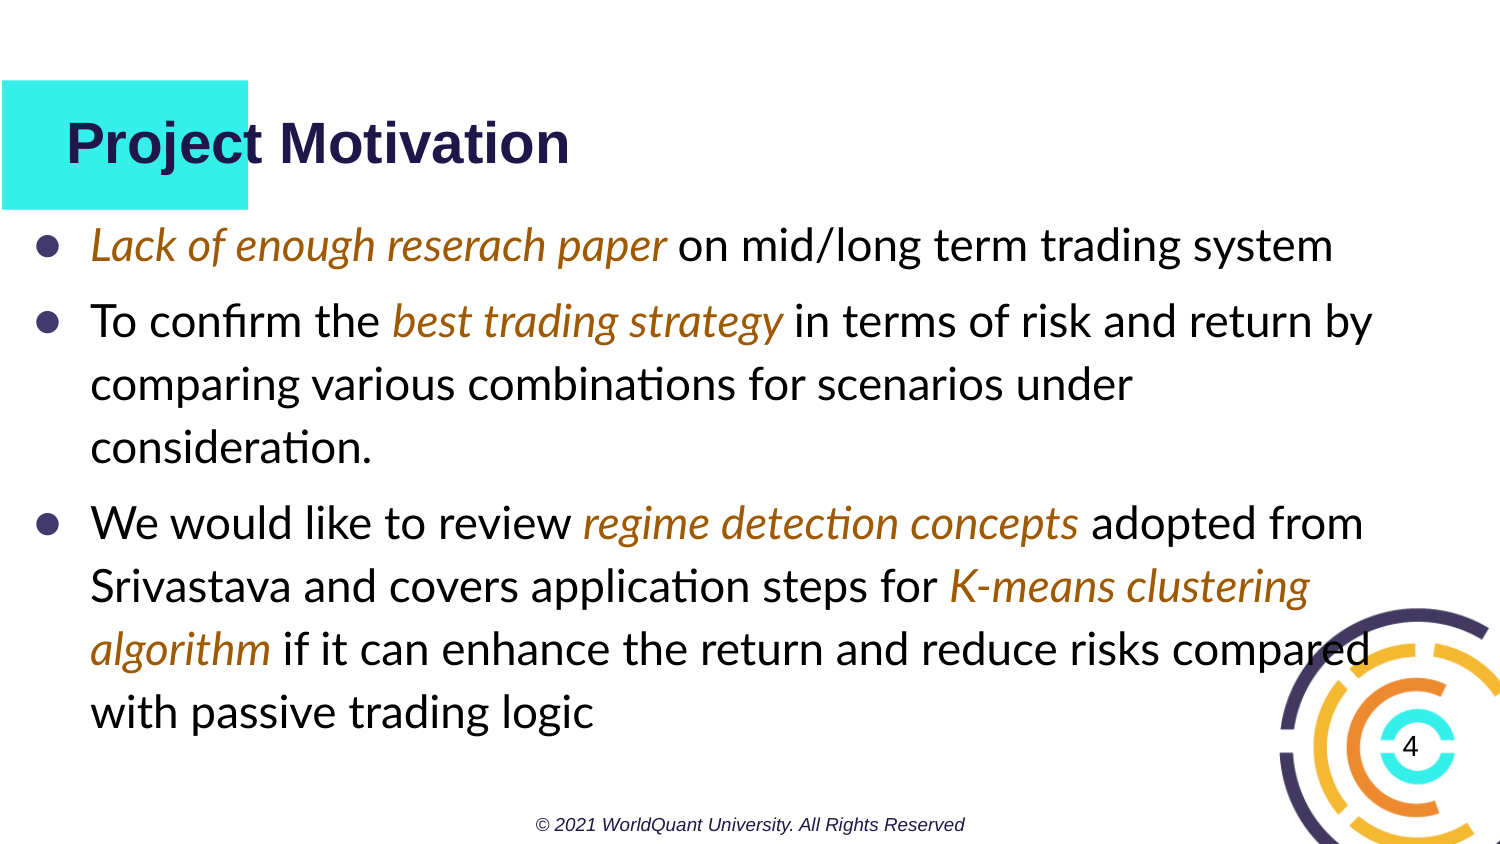

# Project Motivation
Lack of enough reserach paper on mid/long term trading system
To confirm the best trading strategy in terms of risk and return by comparing various combinations for scenarios under consideration.
We would like to review regime detection concepts adopted from Srivastava and covers application steps for K-means clustering algorithm if it can enhance the return and reduce risks compared with passive trading logic